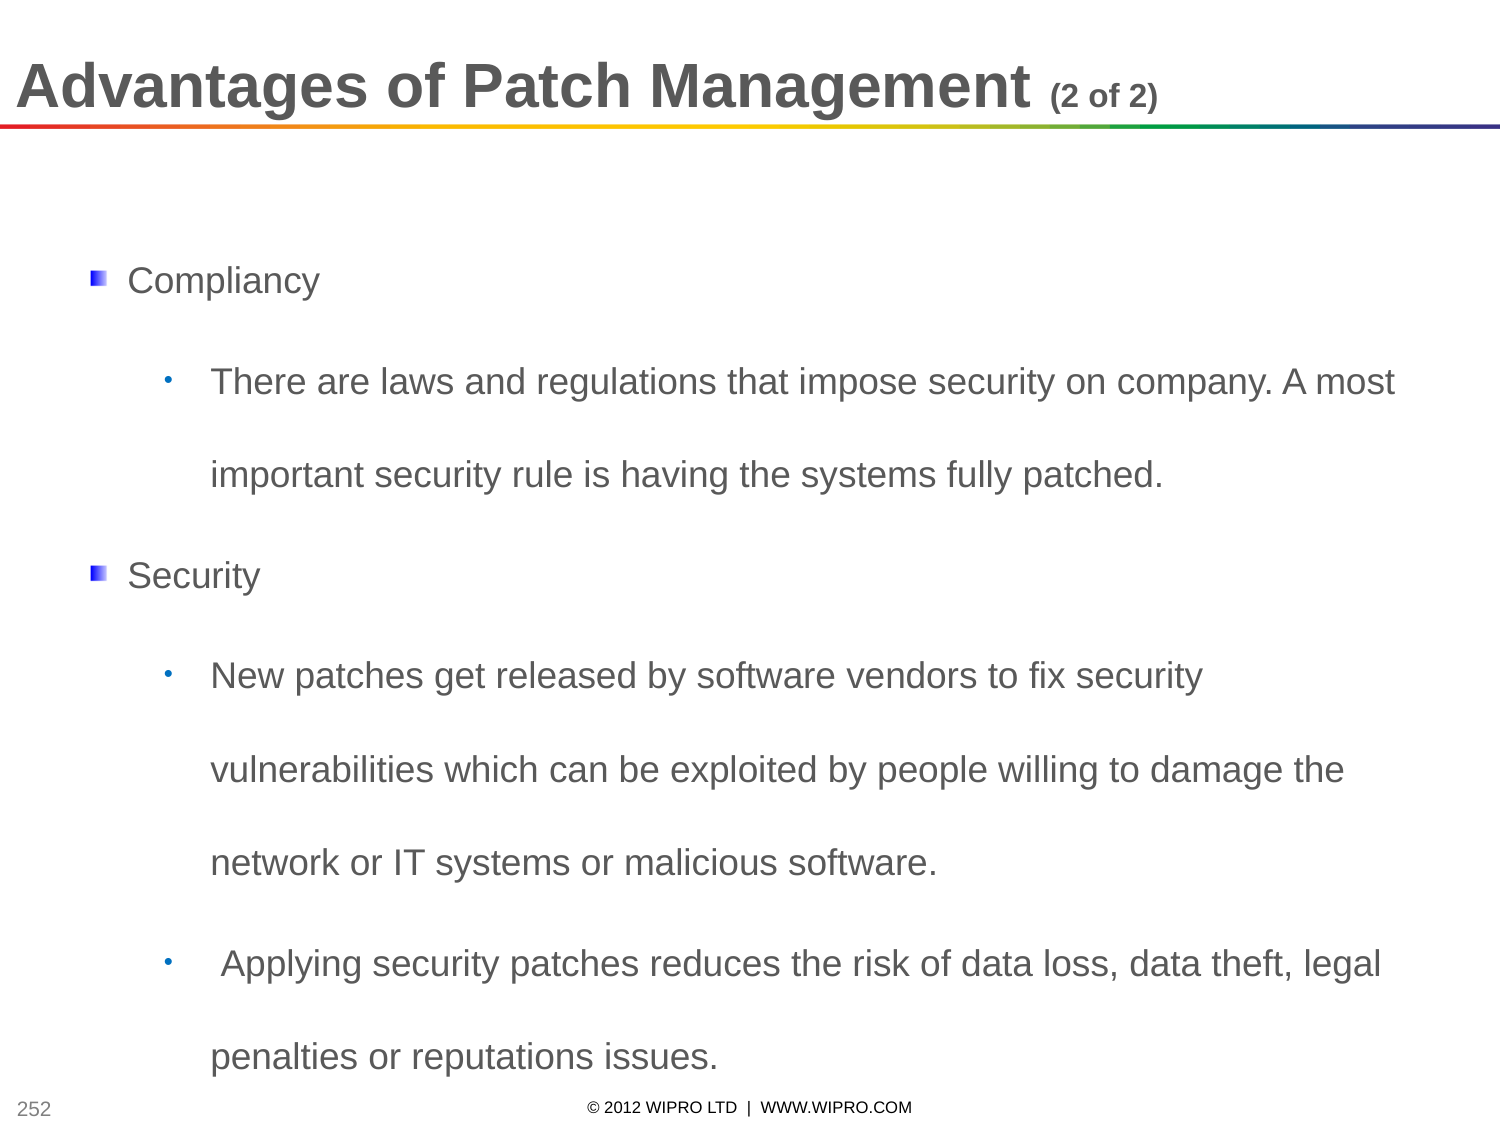

Advantages of Patch Management (2 of 2)
Compliancy
There are laws and regulations that impose security on company. A most important security rule is having the systems fully patched.
Security
New patches get released by software vendors to fix security vulnerabilities which can be exploited by people willing to damage the network or IT systems or malicious software.
 Applying security patches reduces the risk of data loss, data theft, legal penalties or reputations issues.